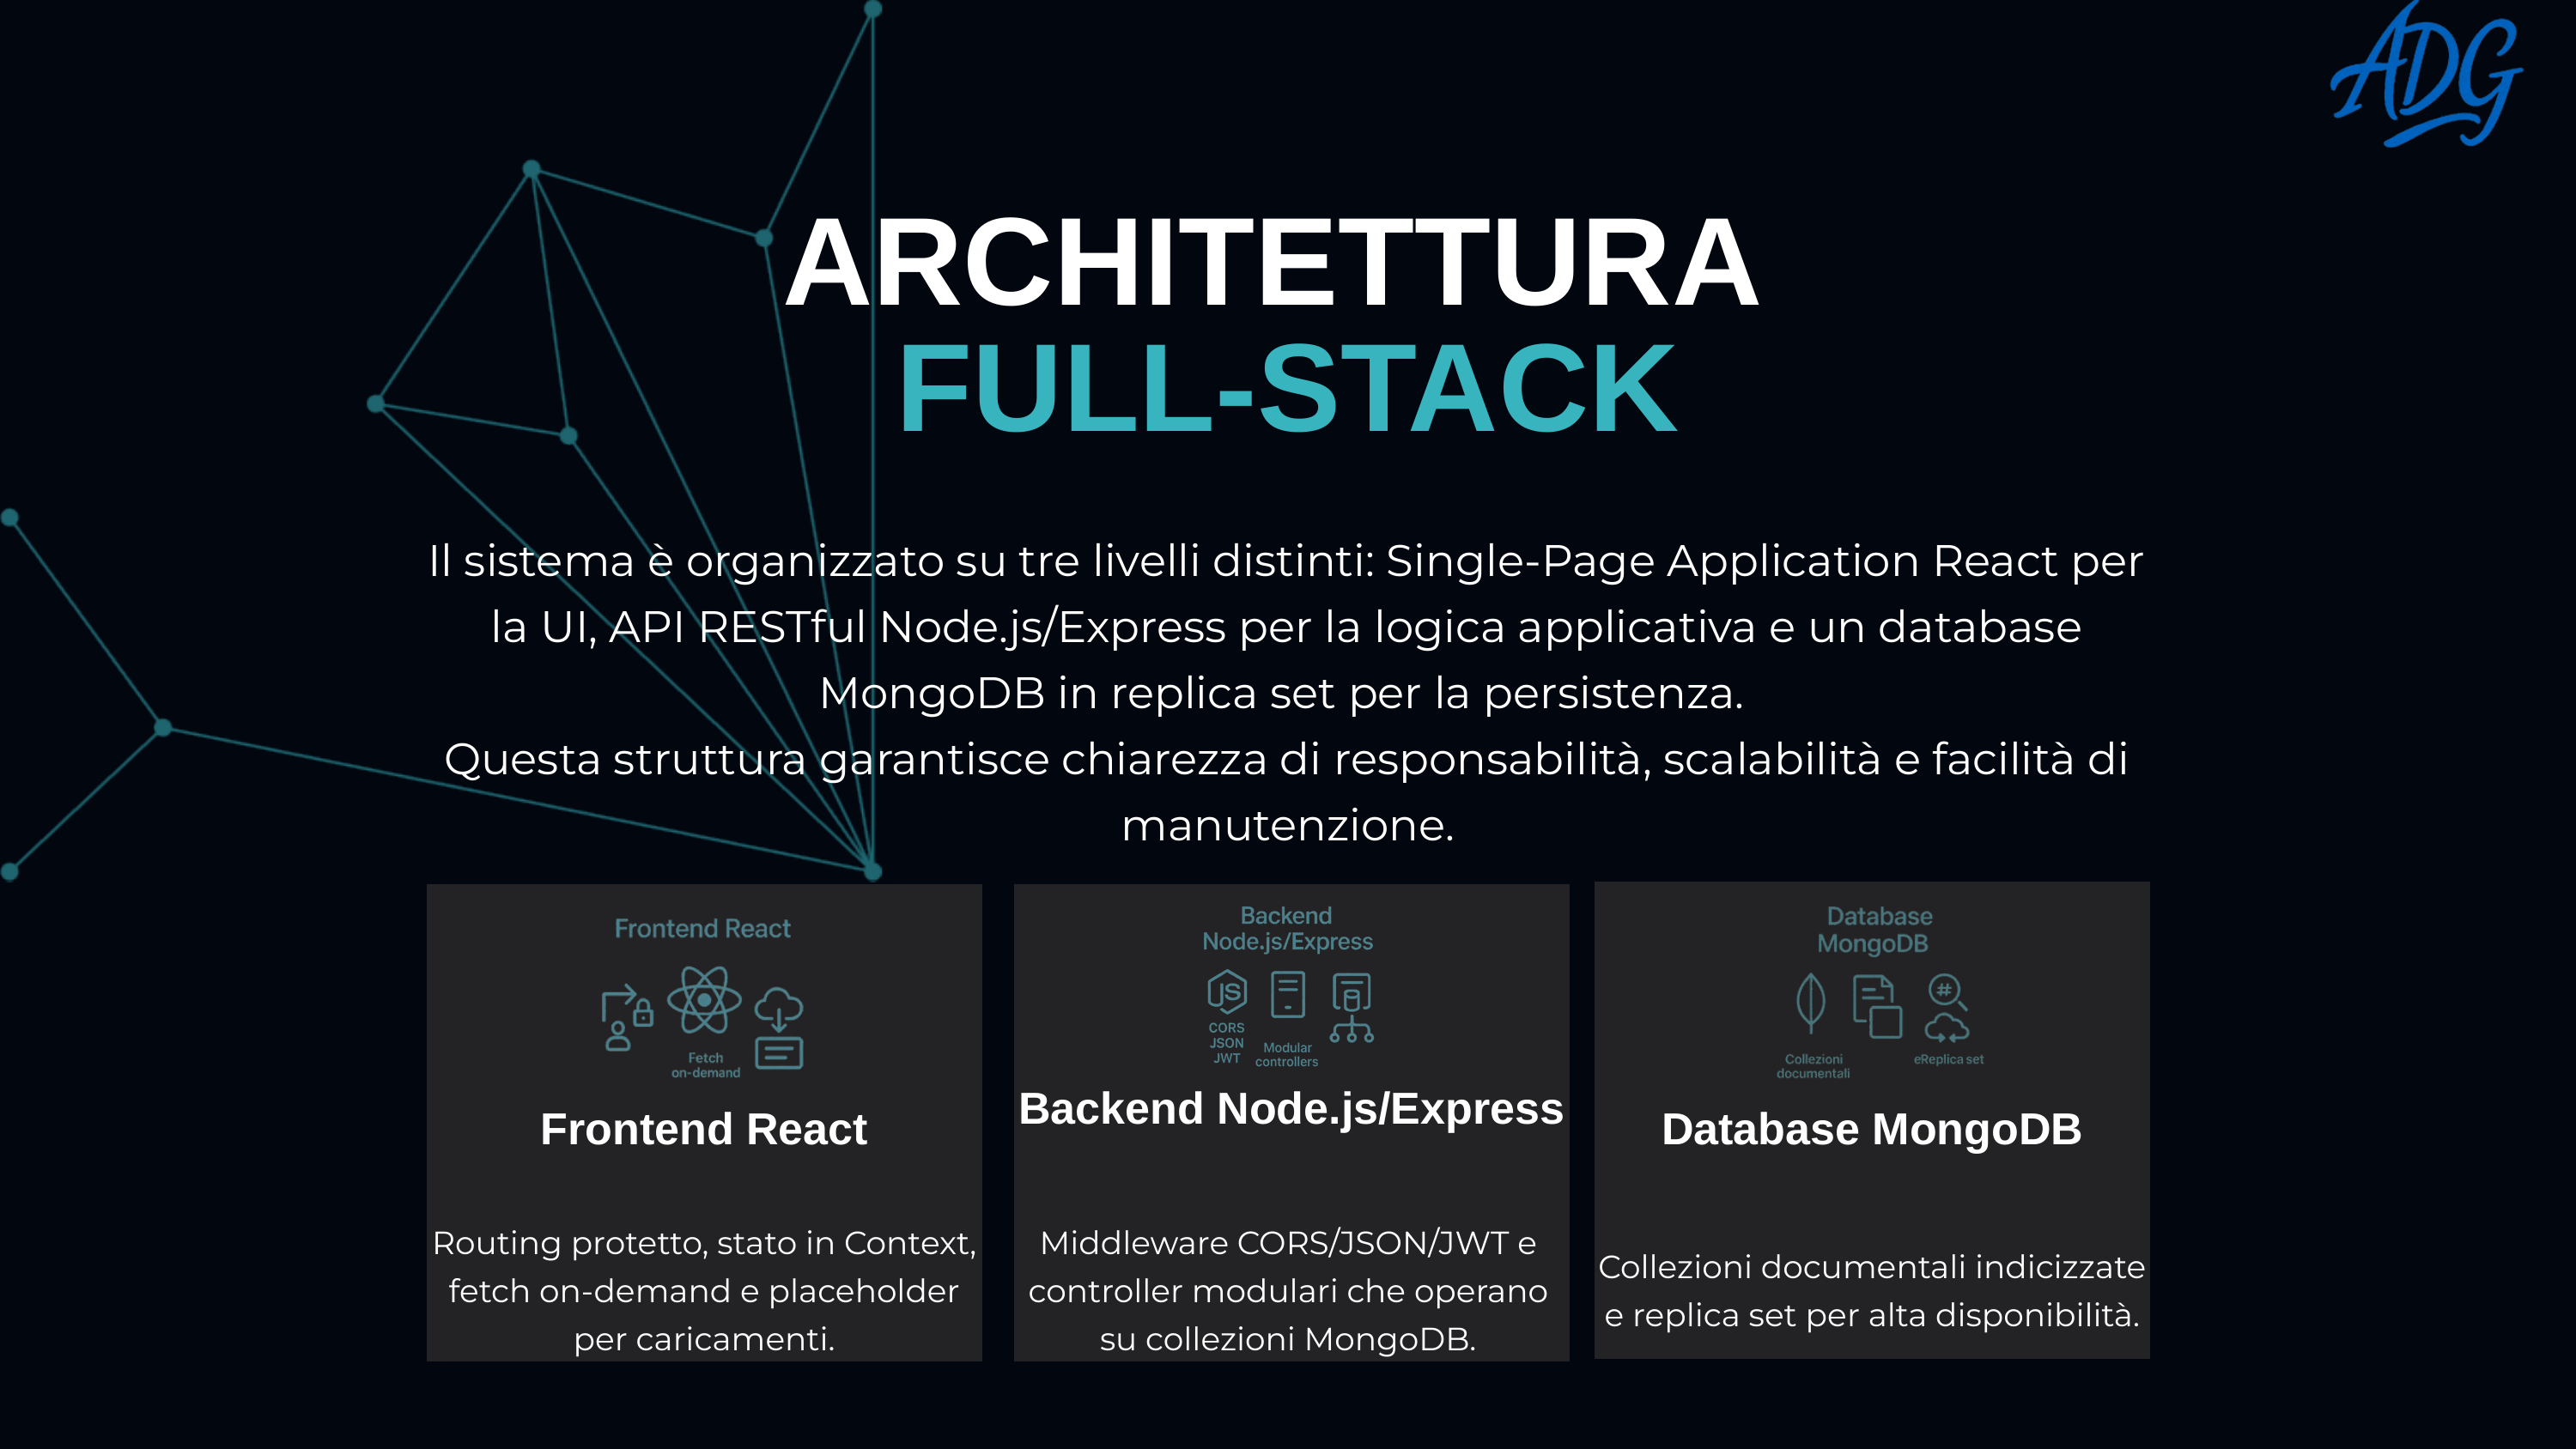

ARCHITETTURA
FULL-STACK
Il sistema è organizzato su tre livelli distinti: Single-Page Application React per la UI, API RESTful Node.js/Express per la logica applicativa e un database MongoDB in replica set per la persistenza.
Questa struttura garantisce chiarezza di responsabilità, scalabilità e facilità di manutenzione.

Backend Node.js/Express
Frontend React
Database MongoDB
Routing protetto, stato in Context, fetch on-demand e placeholder per caricamenti.
Middleware CORS/JSON/JWT e controller modulari che operano su collezioni MongoDB.
Collezioni documentali indicizzate e replica set per alta disponibilità.